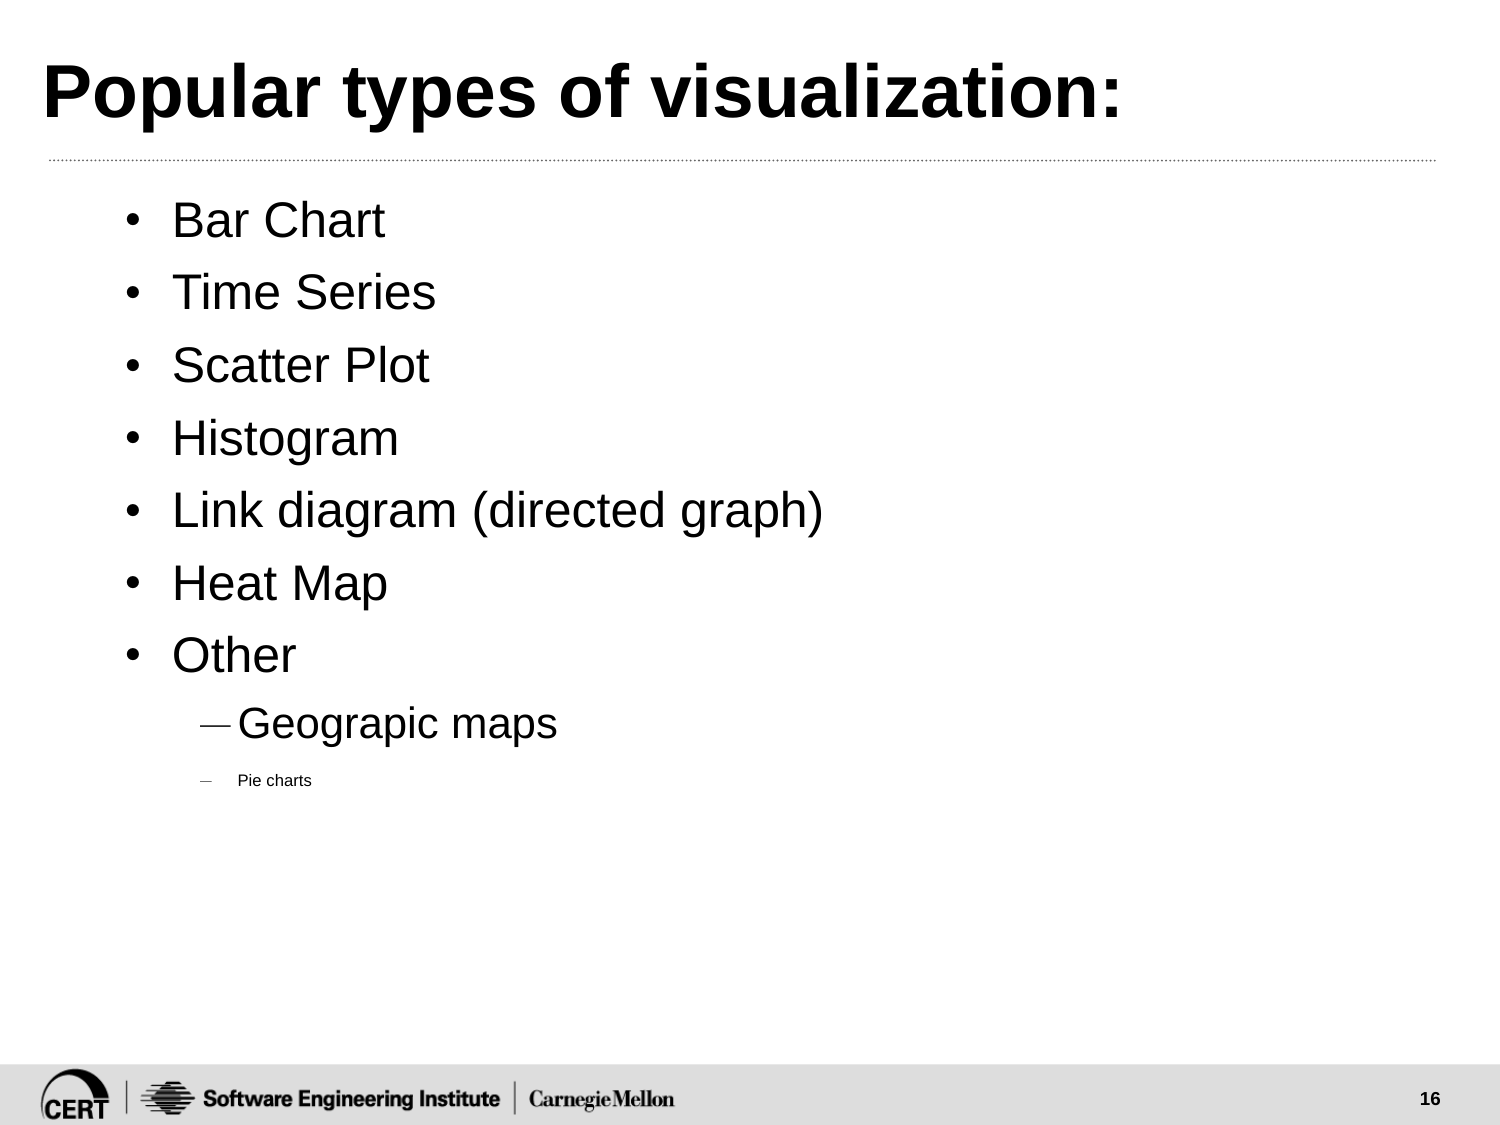

# Popular types of visualization:
Bar Chart
Time Series
Scatter Plot
Histogram
Link diagram (directed graph)
Heat Map
Other
Geograpic maps
Pie charts